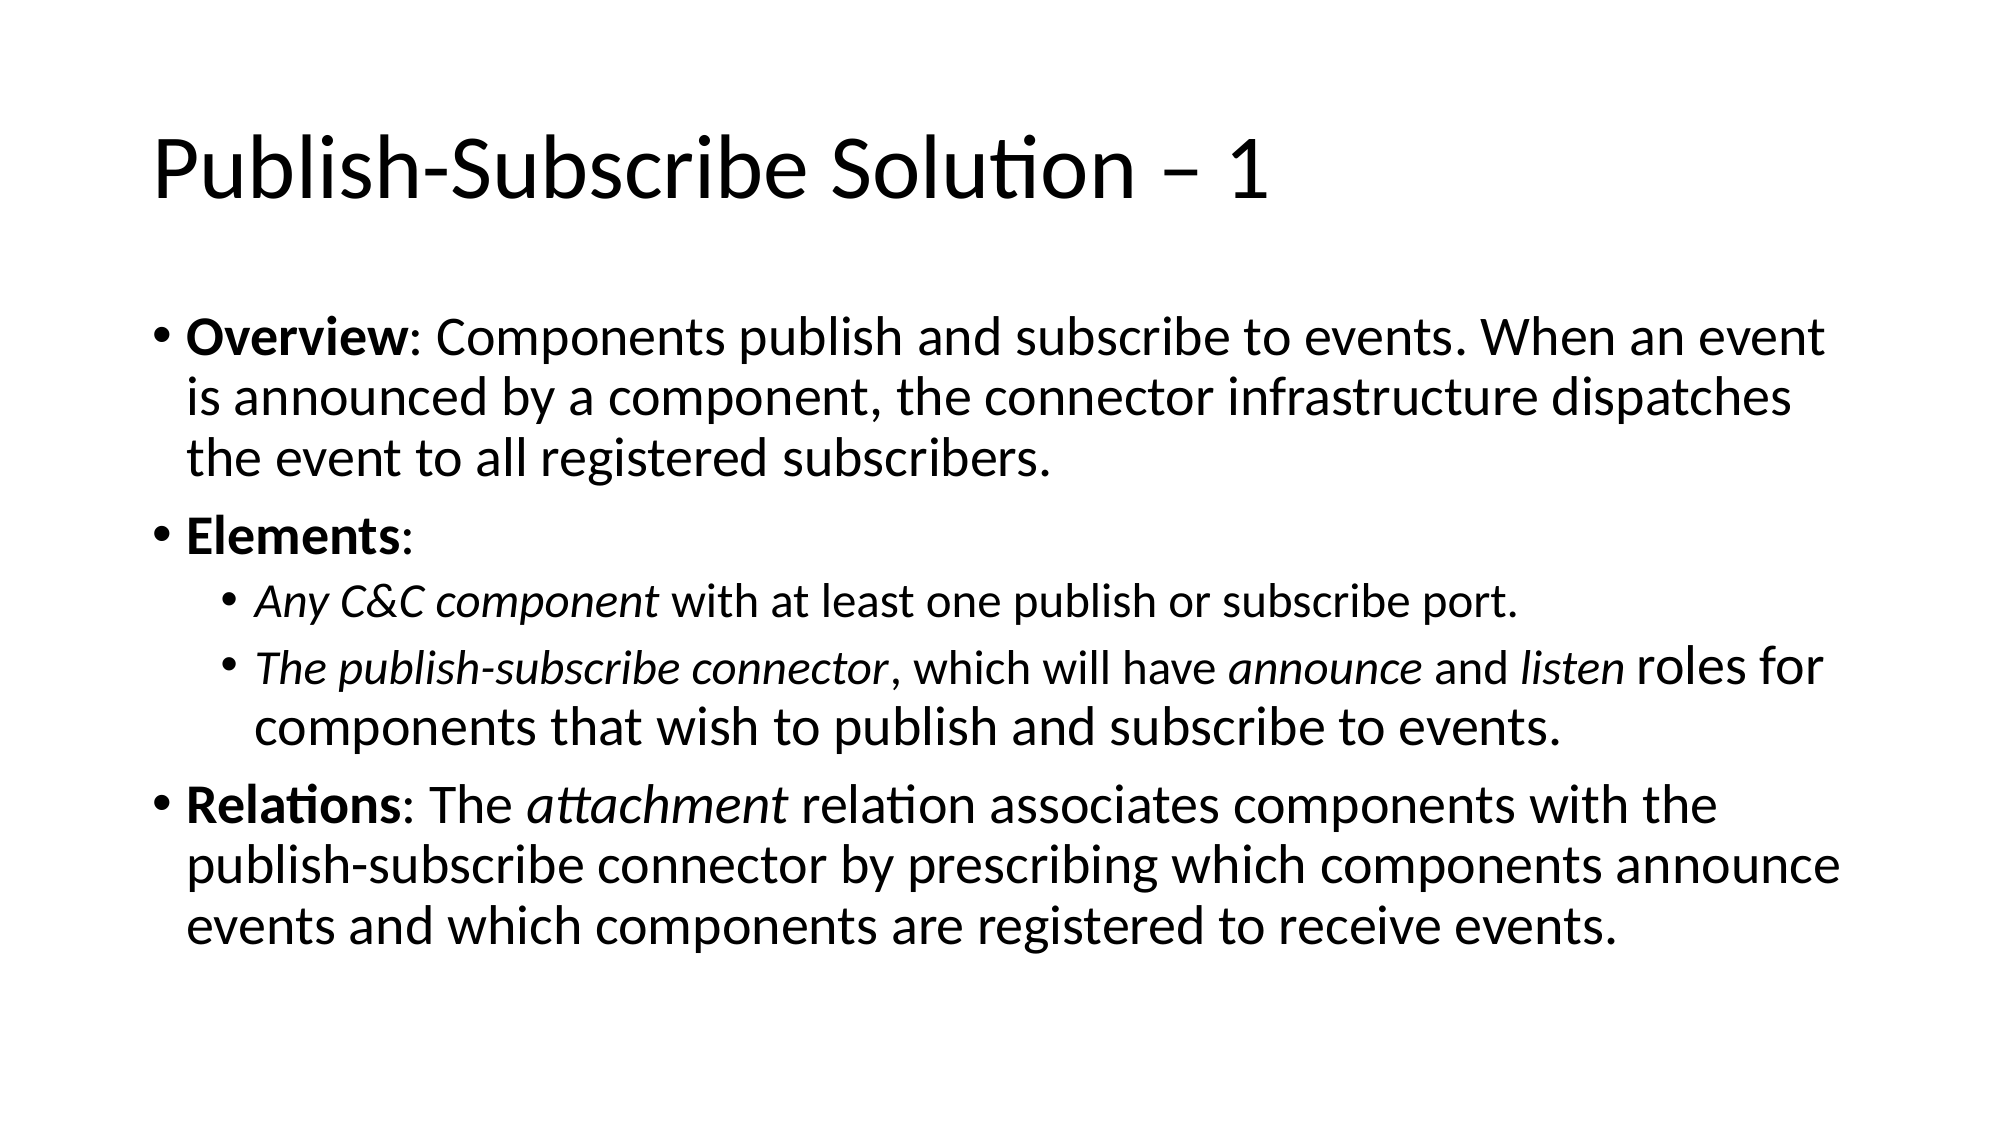

# Publish-Subscribe Solution – 1
Overview: Components publish and subscribe to events. When an event is announced by a component, the connector infrastructure dispatches the event to all registered subscribers.
Elements:
Any C&C component with at least one publish or subscribe port.
The publish-subscribe connector, which will have announce and listen roles for components that wish to publish and subscribe to events.
Relations: The attachment relation associates components with the publish-subscribe connector by prescribing which components announce events and which components are registered to receive events.